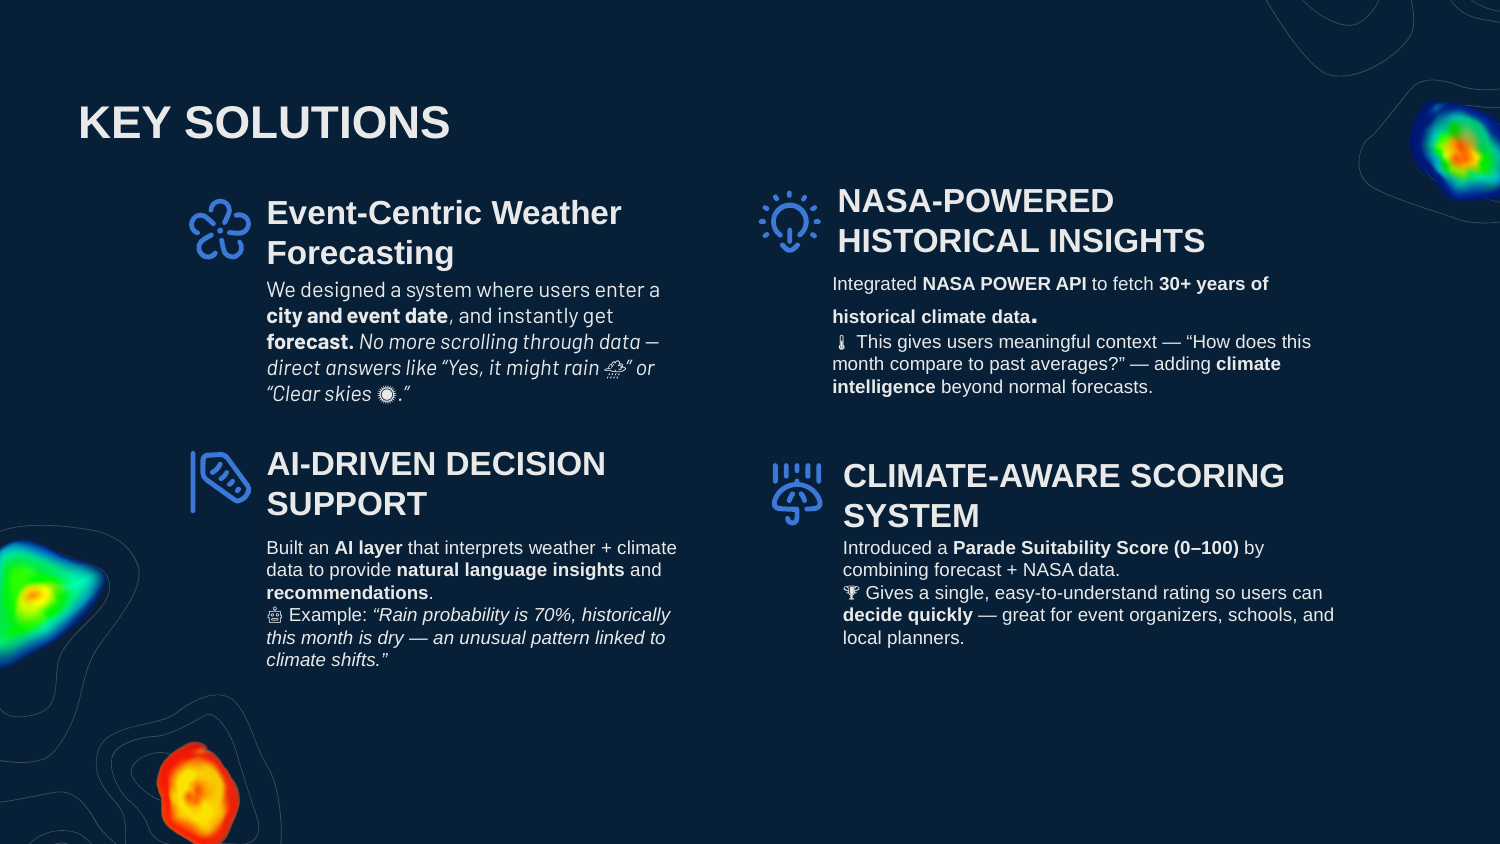

# KEY SOLUTIONS
NASA-POWERED HISTORICAL INSIGHTS

Event-Centric Weather Forecasting

Integrated NASA POWER API to fetch 30+ years of historical climate data.
🌡️ This gives users meaningful context — “How does this month compare to past averages?” — adding climate intelligence beyond normal forecasts.

We designed a system where users enter a city and event date, and instantly get  forecast. No more scrolling through data — direct answers like “Yes, it might rain 🌧” or “Clear skies ☀.”

AI-DRIVEN DECISION SUPPORT

CLIMATE-AWARE SCORING SYSTEM

Built an AI layer that interprets weather + climate data to provide natural language insights and recommendations.
🤖 Example: “Rain probability is 70%, historically this month is dry — an unusual pattern linked to climate shifts.”

Introduced a Parade Suitability Score (0–100) by combining forecast + NASA data.
🏆 Gives a single, easy-to-understand rating so users can decide quickly — great for event organizers, schools, and local planners.